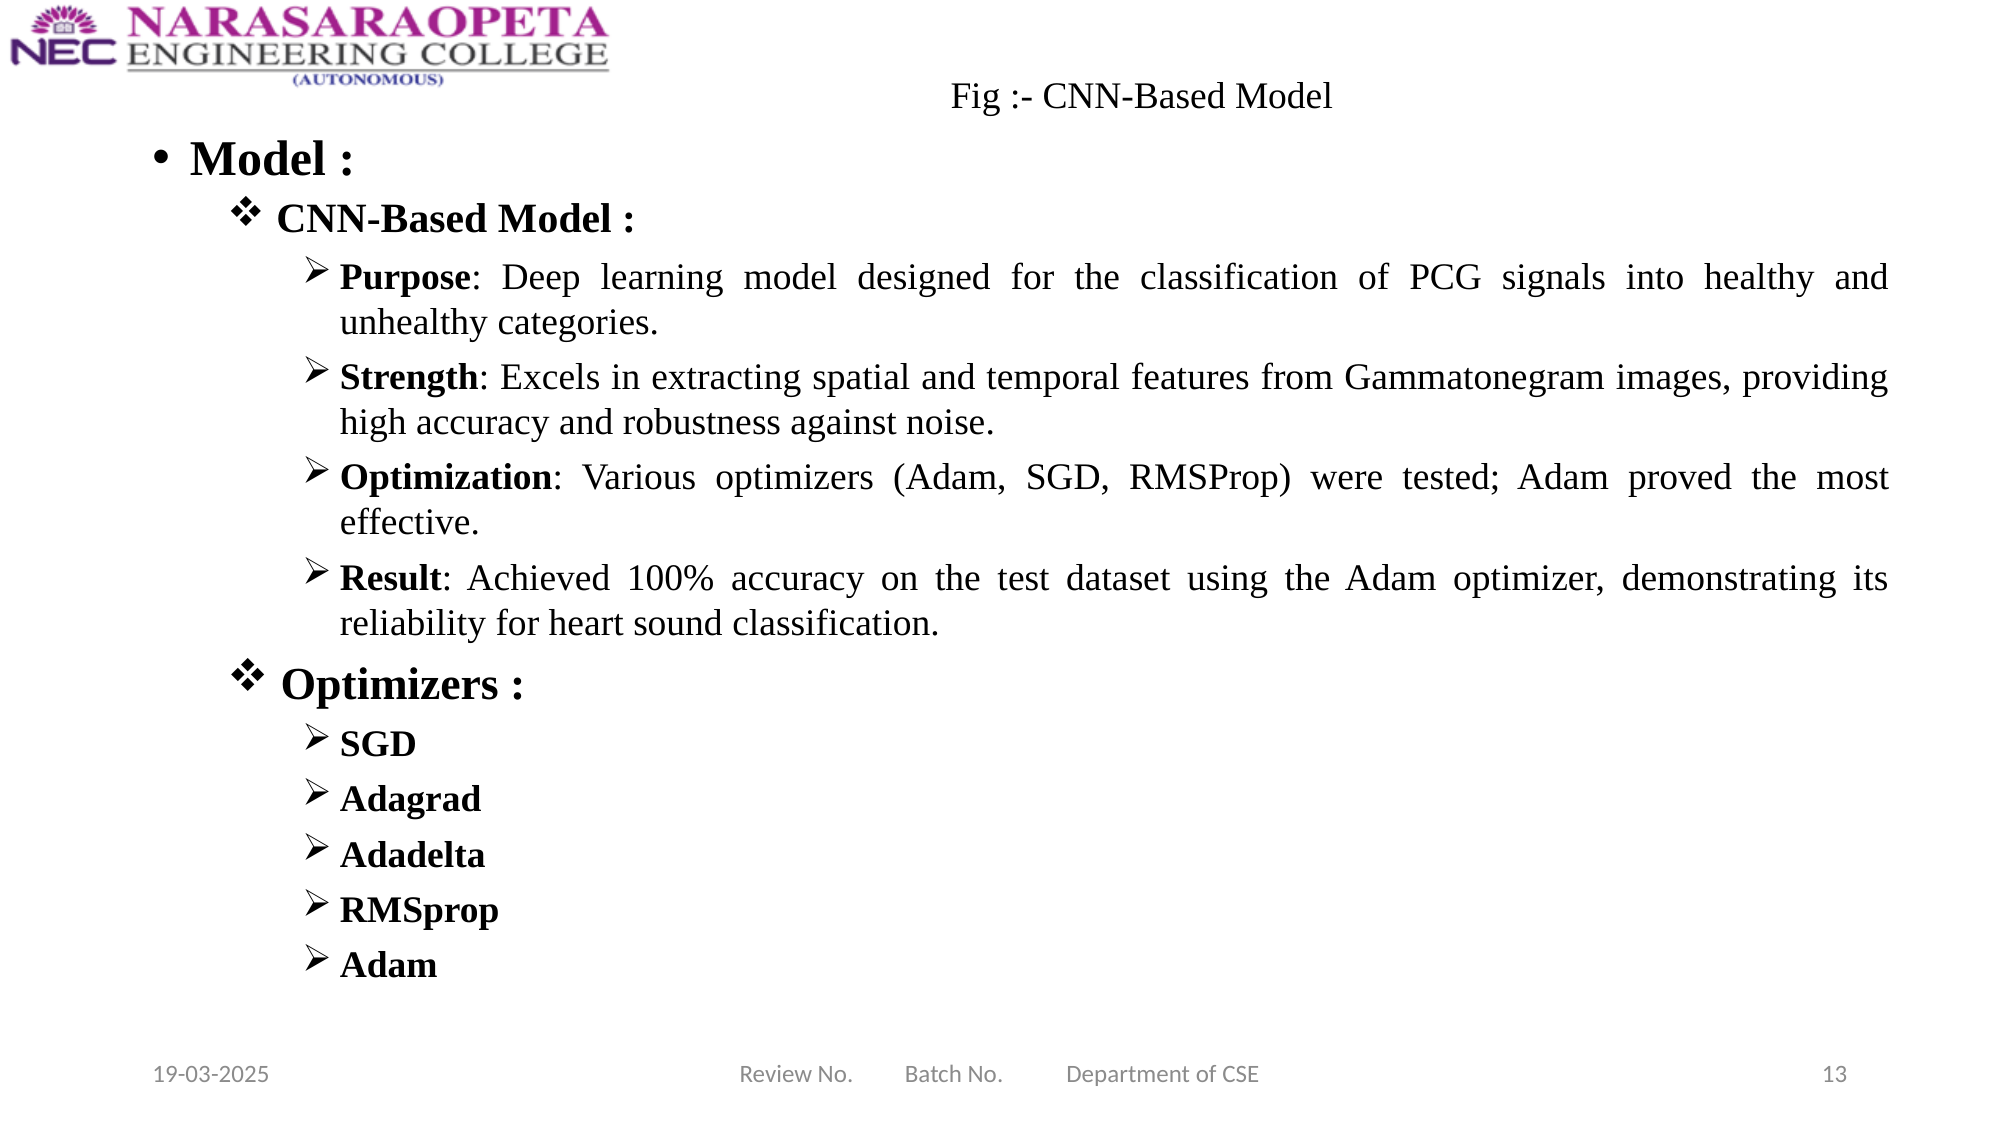

Fig :- CNN-Based Model
Model :
 CNN-Based Model :
Purpose: Deep learning model designed for the classification of PCG signals into healthy and unhealthy categories.
Strength: Excels in extracting spatial and temporal features from Gammatonegram images, providing high accuracy and robustness against noise.
Optimization: Various optimizers (Adam, SGD, RMSProp) were tested; Adam proved the most effective.
Result: Achieved 100% accuracy on the test dataset using the Adam optimizer, demonstrating its reliability for heart sound classification.
 Optimizers :
SGD
Adagrad
Adadelta
RMSprop
Adam
19-03-2025
Review No.         Batch No.           Department of CSE
13